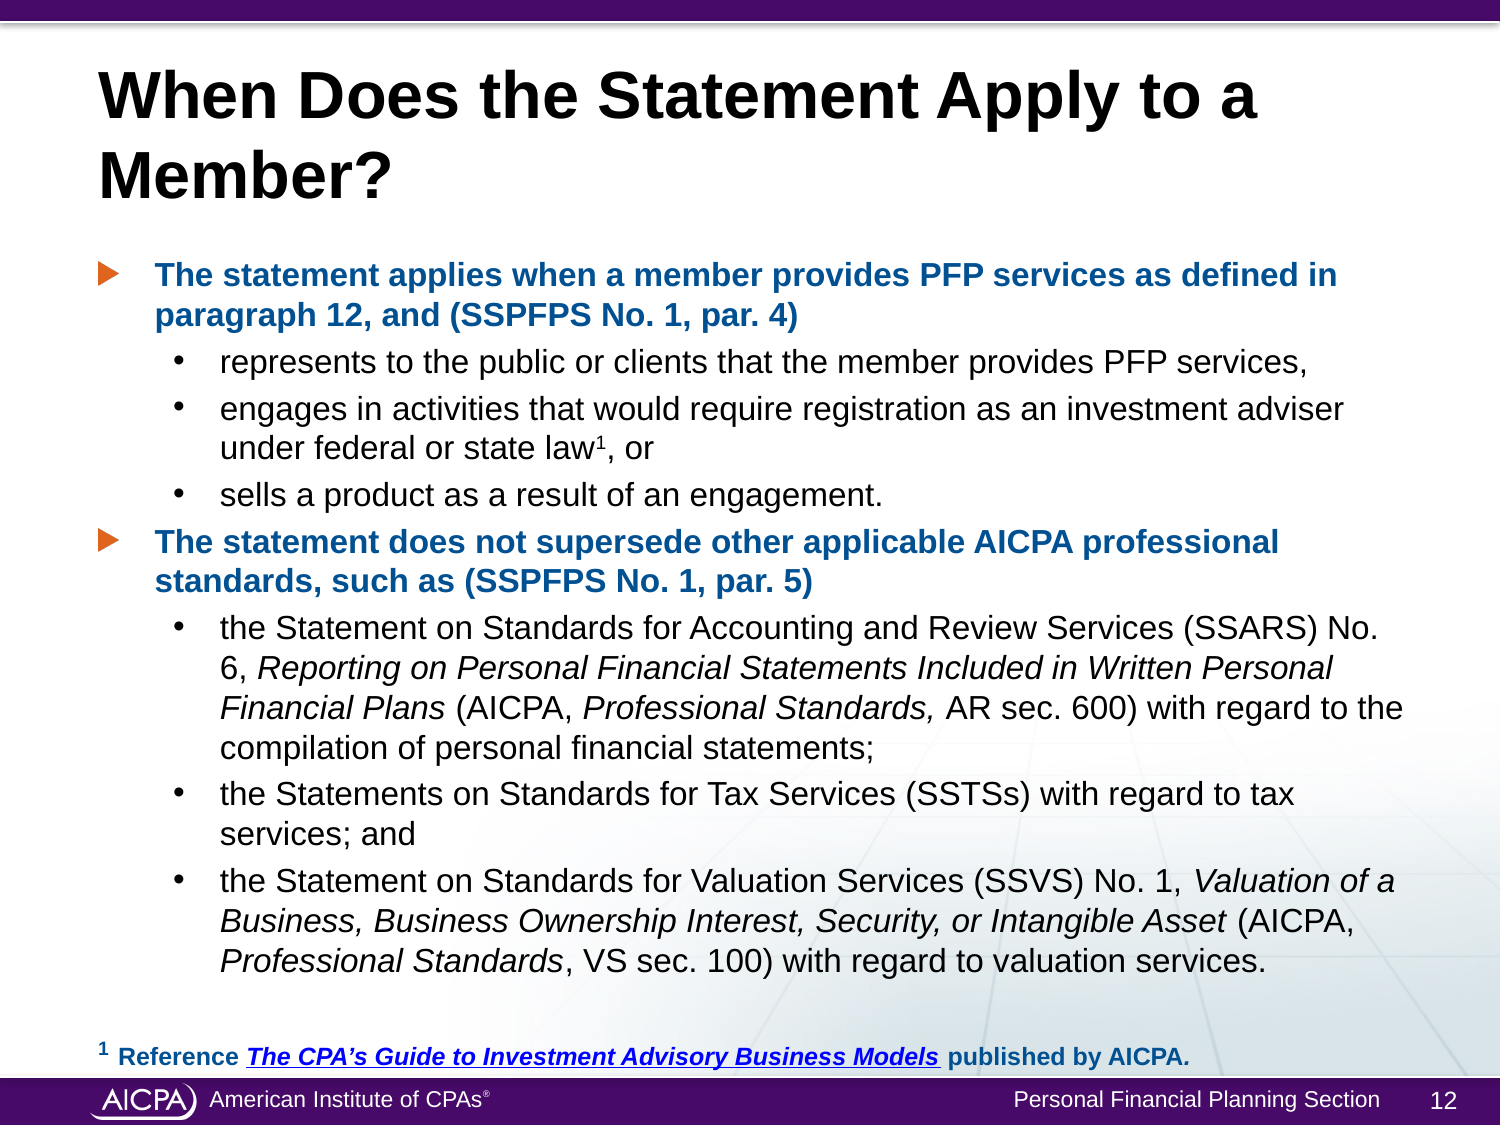

# When Does the Statement Apply to a Member?
The statement applies when a member provides PFP services as defined in paragraph 12, and (SSPFPS No. 1, par. 4)
represents to the public or clients that the member provides PFP services,
engages in activities that would require registration as an investment adviser under federal or state law1, or
sells a product as a result of an engagement.
The statement does not supersede other applicable AICPA professional standards, such as (SSPFPS No. 1, par. 5)
the Statement on Standards for Accounting and Review Services (SSARS) No. 6, Reporting on Personal Financial Statements Included in Written Personal Financial Plans (AICPA, Professional Standards, AR sec. 600) with regard to the compilation of personal financial statements;
the Statements on Standards for Tax Services (SSTSs) with regard to tax services; and
the Statement on Standards for Valuation Services (SSVS) No. 1, Valuation of a Business, Business Ownership Interest, Security, or Intangible Asset (AICPA, Professional Standards, VS sec. 100) with regard to valuation services.

1 Reference The CPA’s Guide to Investment Advisory Business Models published by AICPA.

12